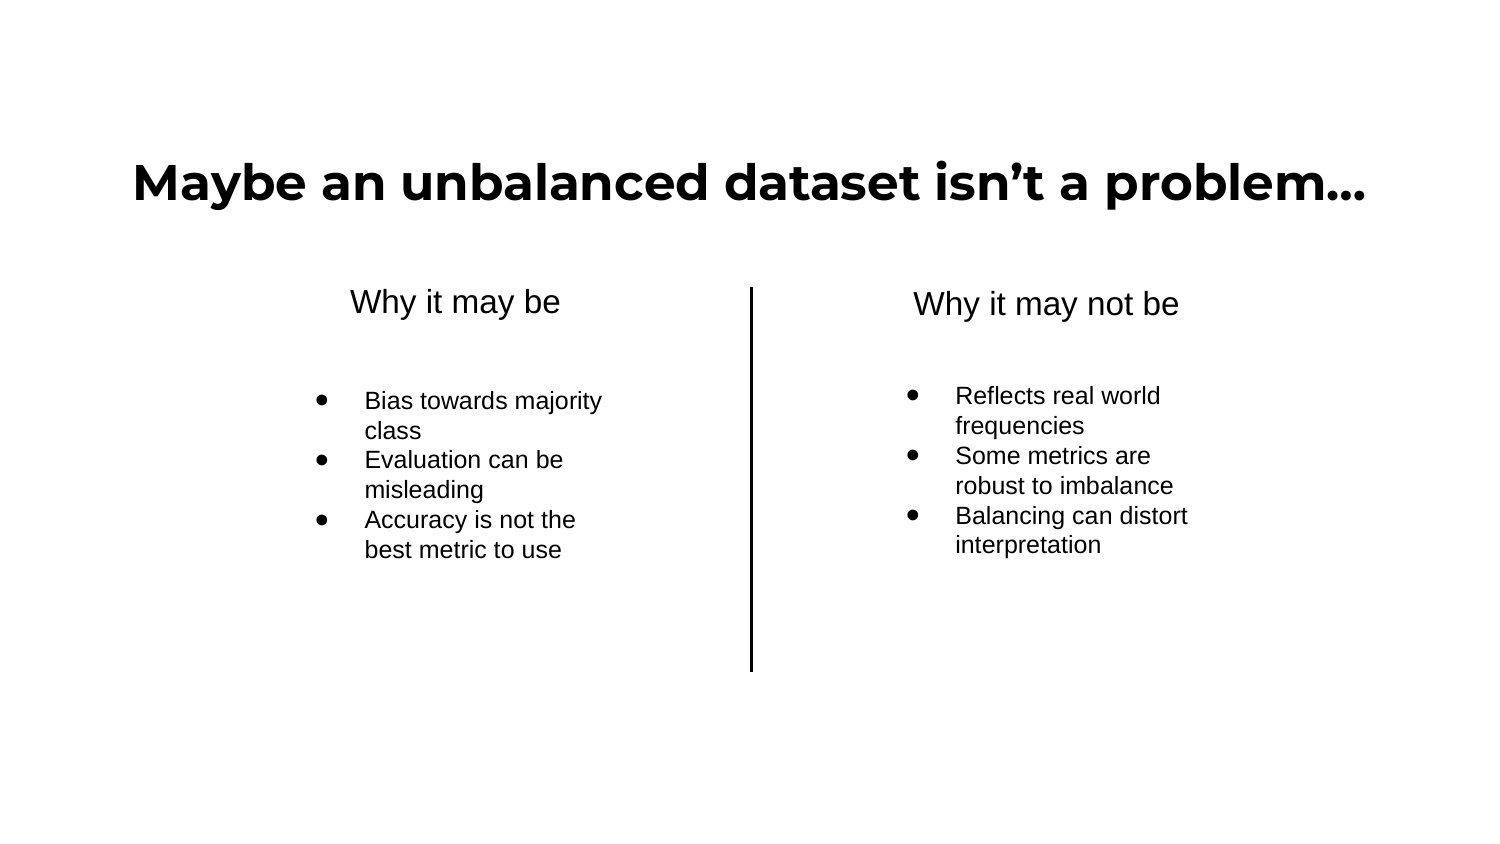

# Maybe an unbalanced dataset isn’t a problem…
Why it may be
Why it may not be
Reflects real world frequencies
Some metrics are robust to imbalance
Balancing can distort interpretation
Bias towards majority class
Evaluation can be misleading
Accuracy is not the best metric to use